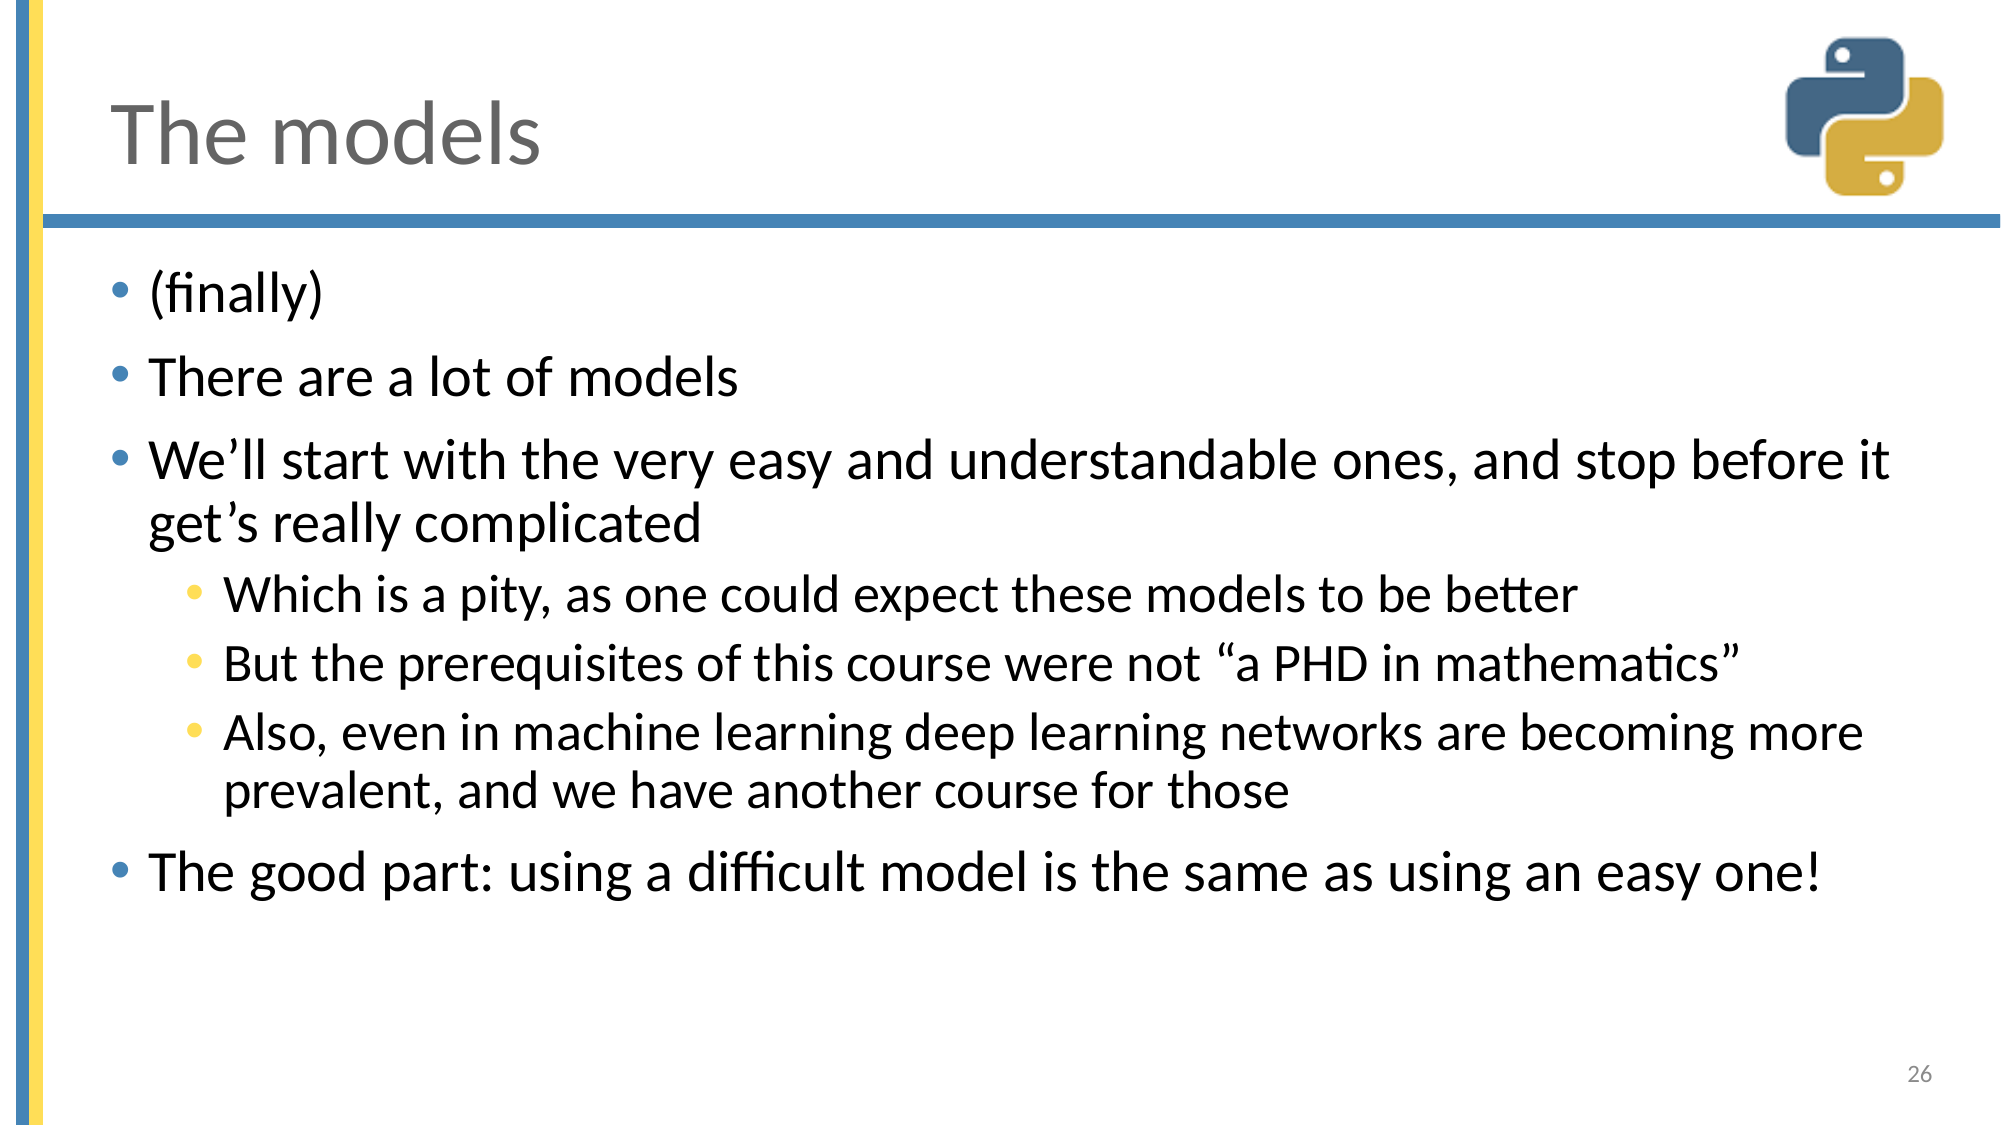

# The models
(finally)
There are a lot of models
We’ll start with the very easy and understandable ones, and stop before it get’s really complicated
Which is a pity, as one could expect these models to be better
But the prerequisites of this course were not “a PHD in mathematics”
Also, even in machine learning deep learning networks are becoming more prevalent, and we have another course for those
The good part: using a difficult model is the same as using an easy one!
26